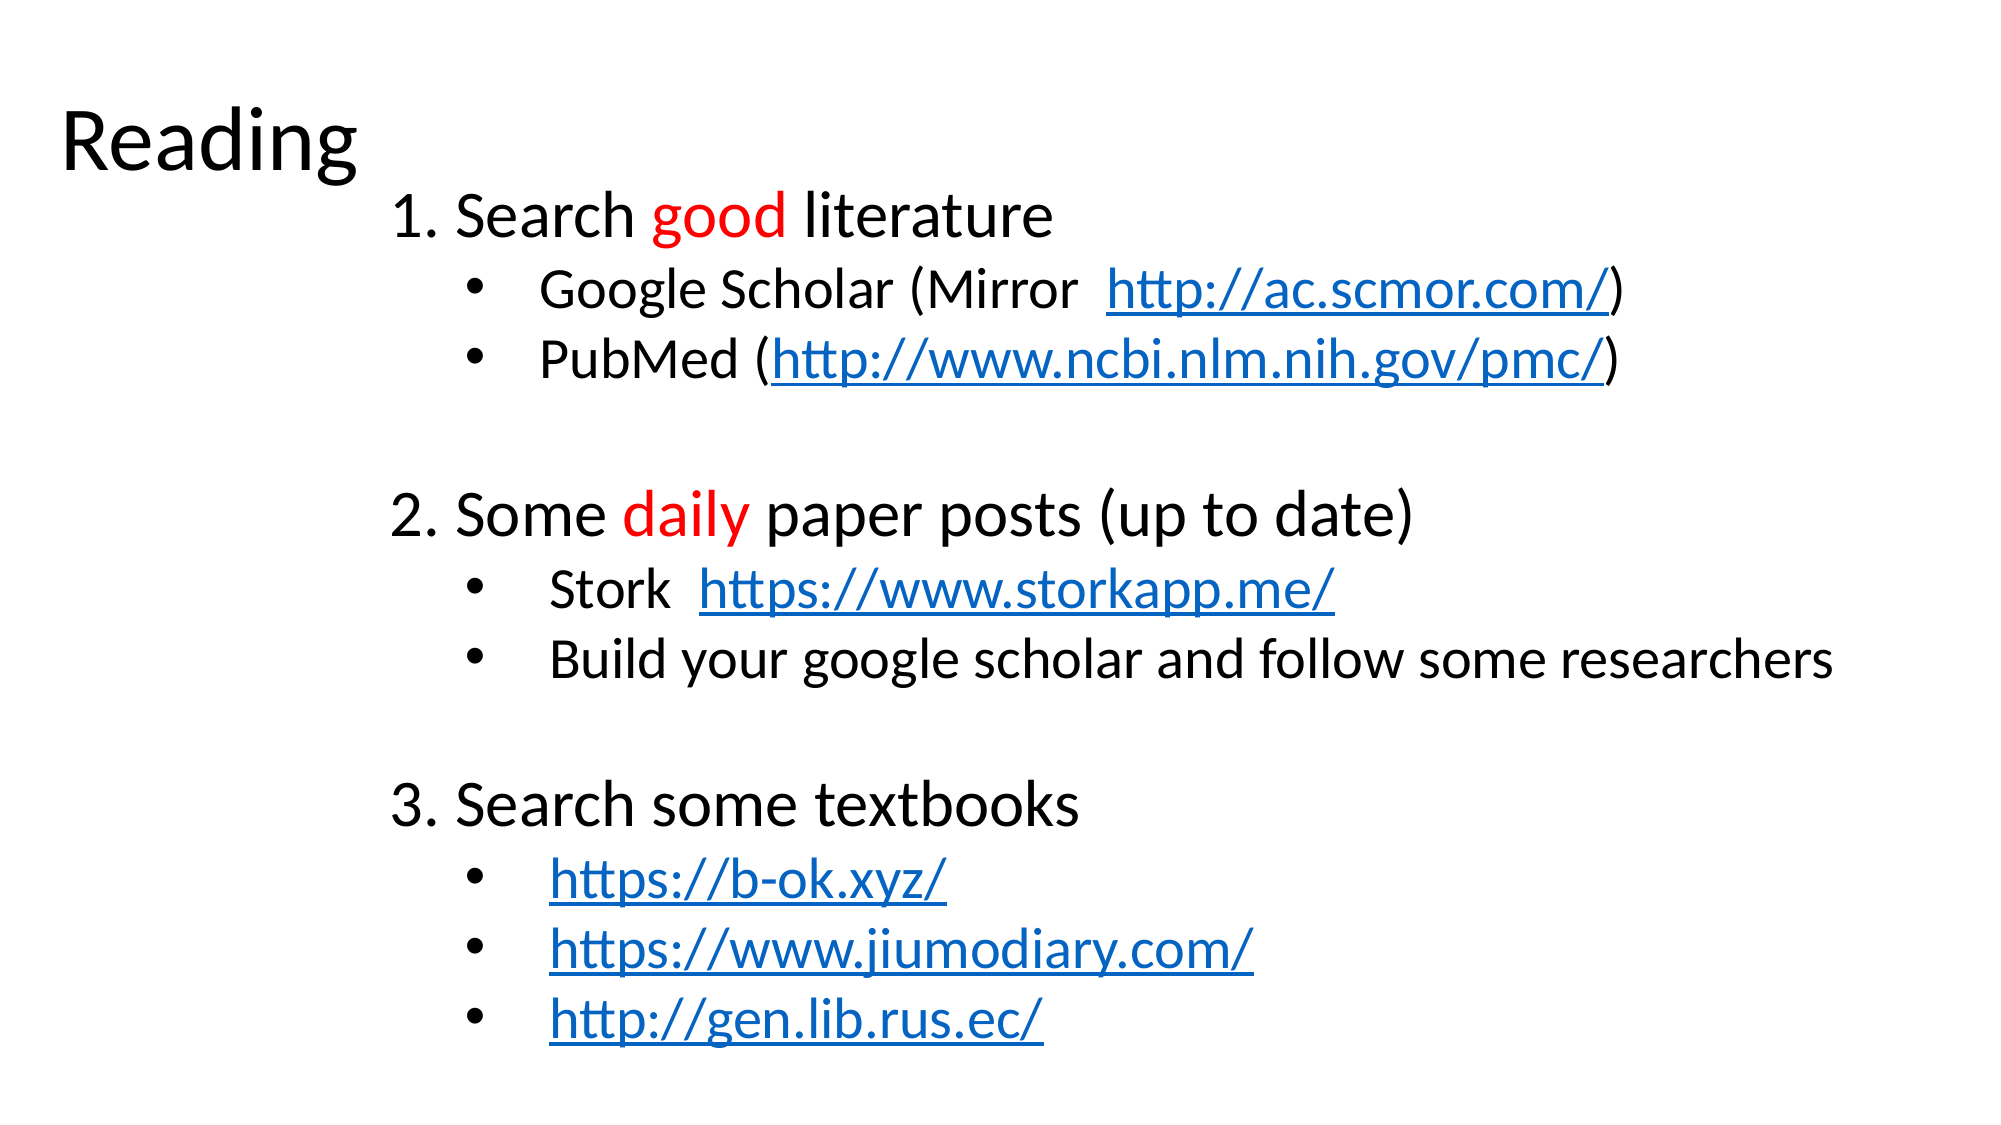

# Reading
1. Search good literature
Google Scholar (Mirror  http://ac.scmor.com/)
PubMed (http://www.ncbi.nlm.nih.gov/pmc/)

2. Some daily paper posts (up to date)
Stork  https://www.storkapp.me/
Build your google scholar and follow some researchers

3. Search some textbooks
https://b-ok.xyz/
https://www.jiumodiary.com/
http://gen.lib.rus.ec/